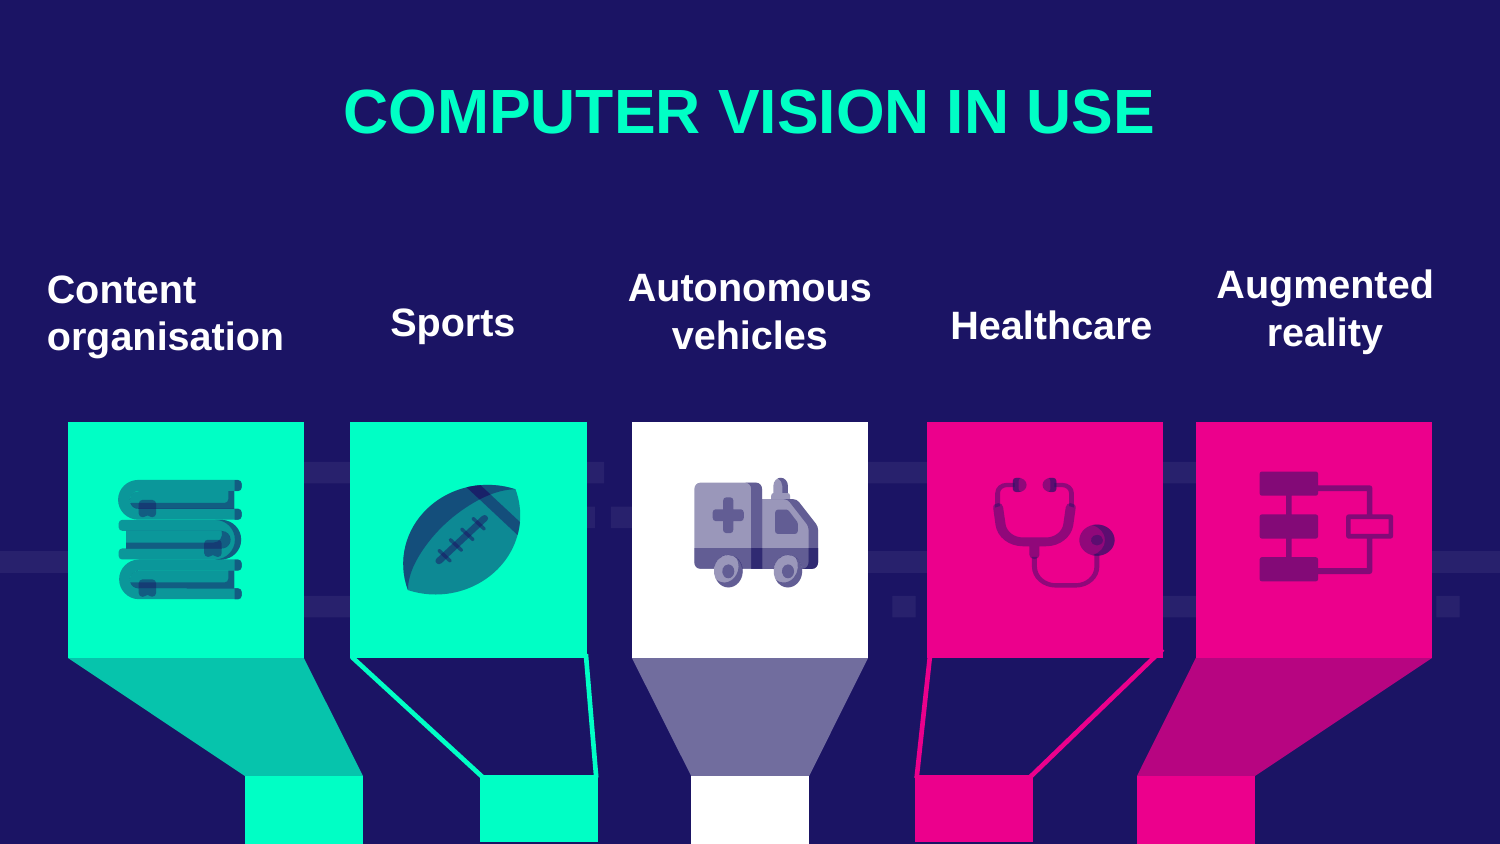

COMPUTER VISION IN USE
Content organisation
Sports
Healthcare
Augmented reality
Autonomous vehicles